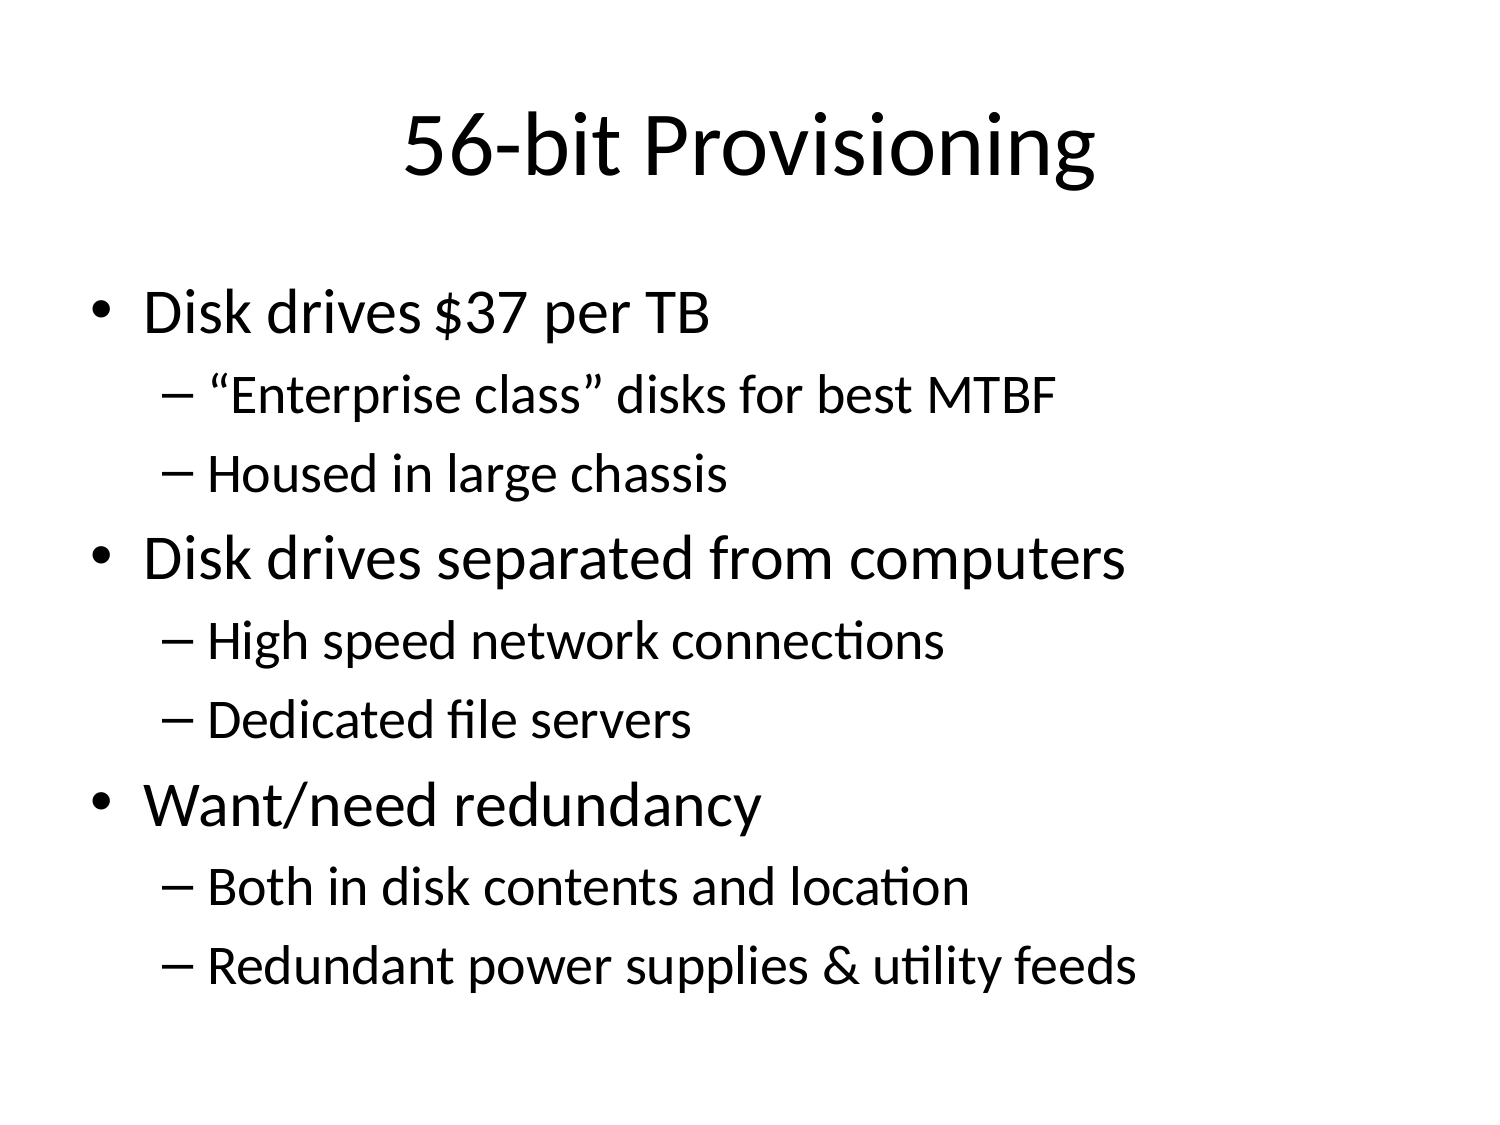

# 56-bit Provisioning
Disk drives				$37 per TB
“Enterprise class” disks for best MTBF
Housed in large chassis
Disk drives separated from computers
High speed network connections
Dedicated file servers
Want/need redundancy
Both in disk contents and location
Redundant power supplies & utility feeds